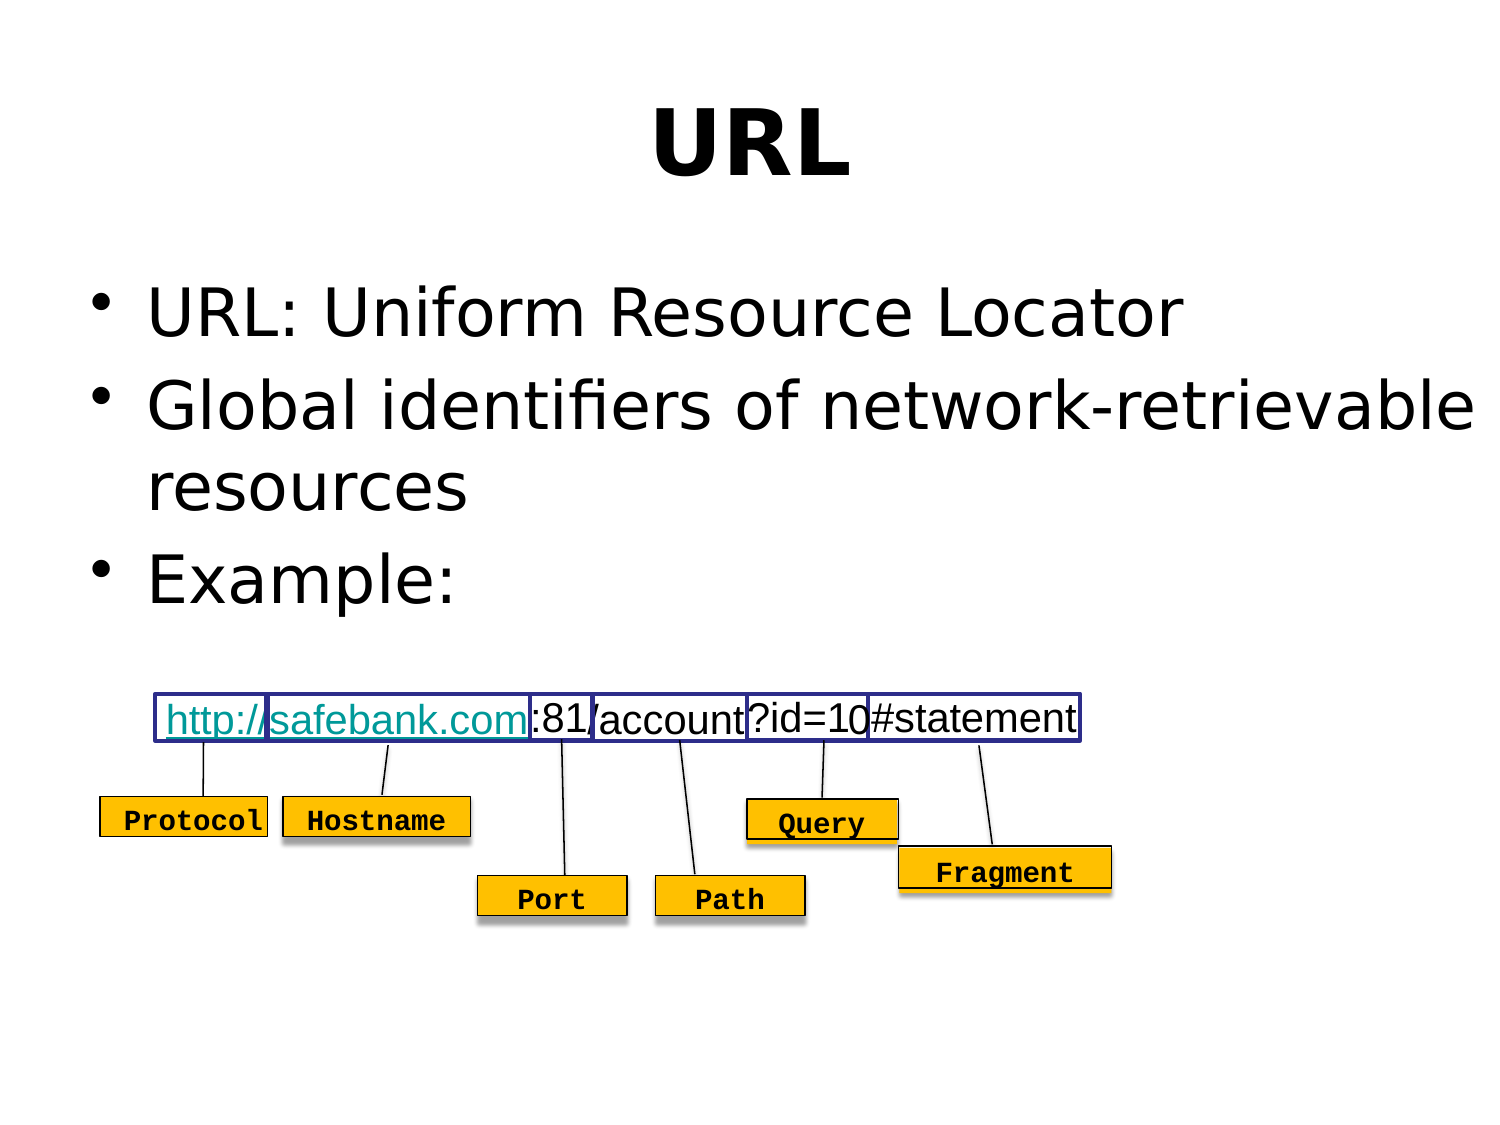

# URL
URL: Uniform Resource Locator
Global identifiers of network-retrievable resources
Example:

http://safebank.com
/account
0

:81

?id=1
#statement

Protocol
Hostname

Query
Fragment

Port
Path